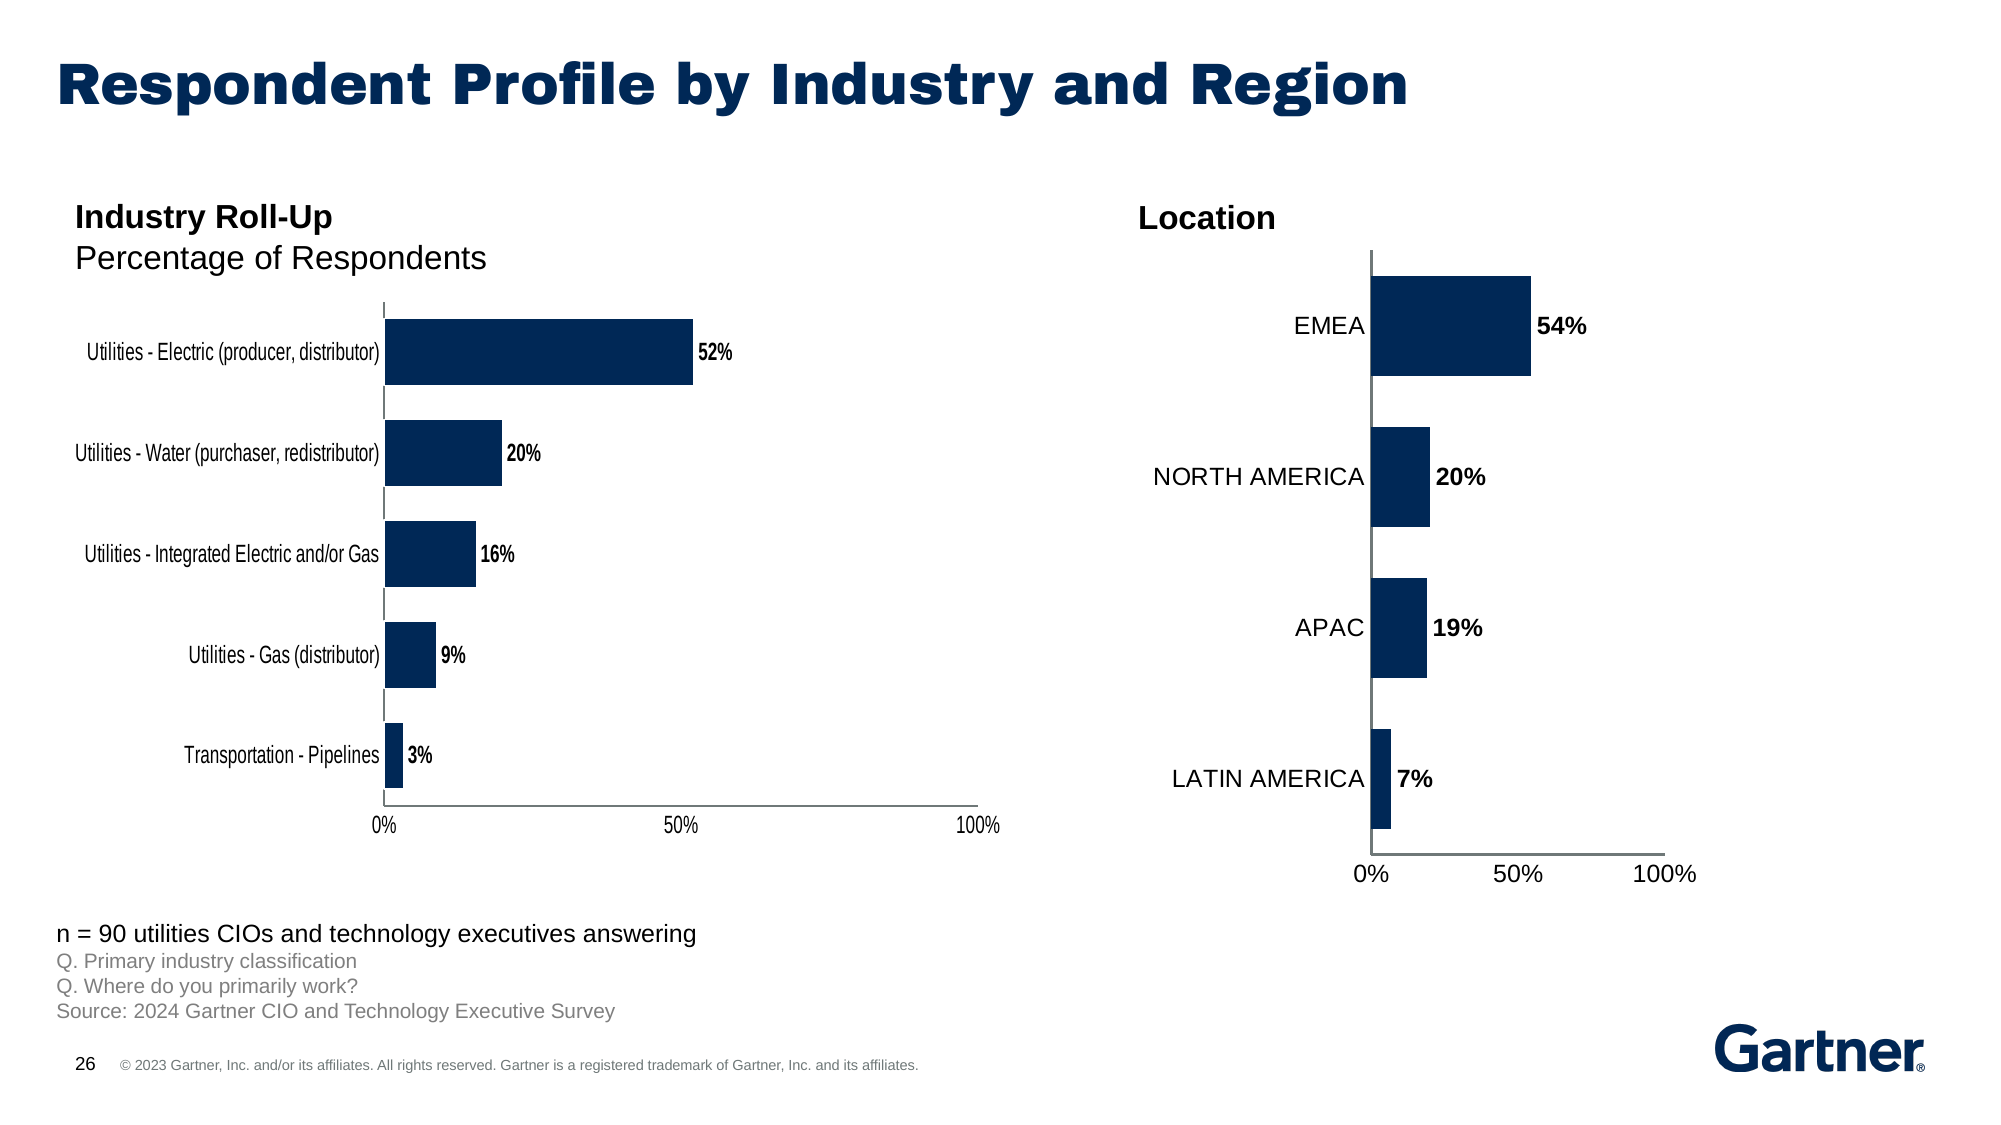

# Respondent Profile by Industry and Region
Industry Roll-Up
Percentage of Respondents
Location

### Chart

| Category | Total |
|---|---|
| EMEA | 0.54444 |
| NORTH AMERICA | 0.2 |
| APAC | 0.18889 |
| LATIN AMERICA | 0.06667 |

### Chart

| Category | Series 1 |
|---|---|
| Utilities - Electric (producer, distributor) | 0.52222 |
| Utilities - Water (purchaser, redistributor) | 0.2 |
| Utilities - Integrated Electric and/or Gas | 0.15556 |
| Utilities - Gas (distributor) | 0.08889 |
| Transportation - Pipelines | 0.03333 |
n = 90 utilities CIOs and technology executives answering
Q. Primary industry classification
Q. Where do you primarily work?
Source: 2024 Gartner CIO and Technology Executive Survey